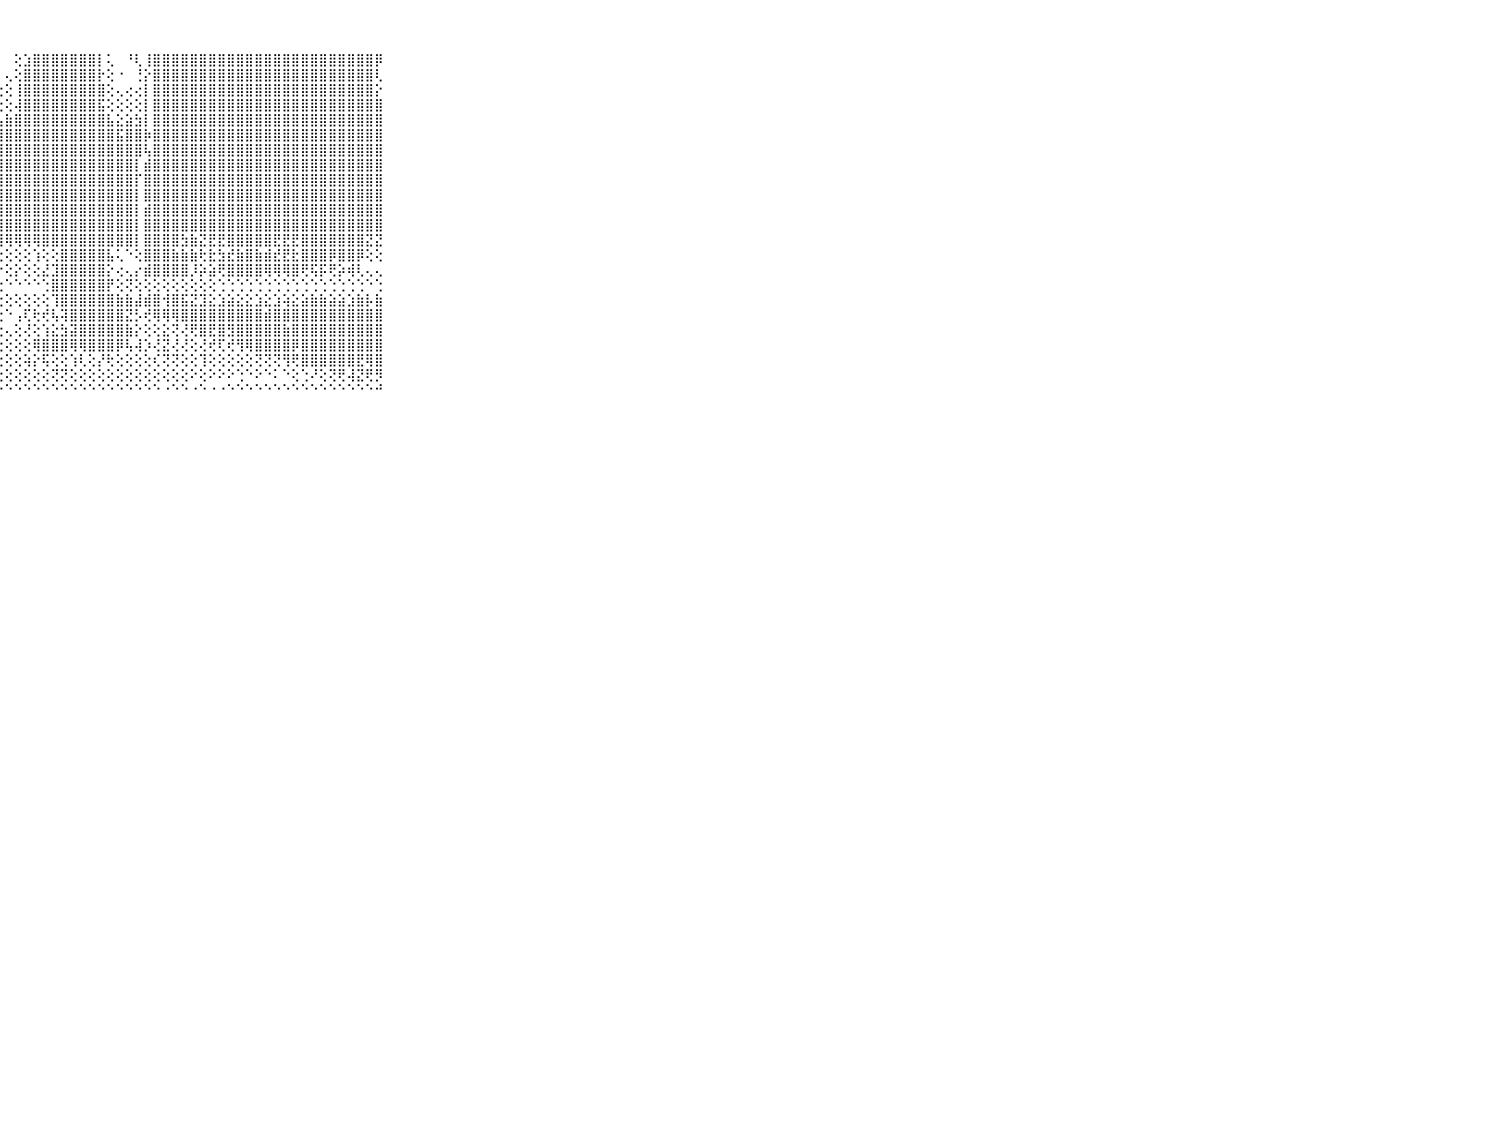

⠀⠀⠀⠀⠀⠀⠀⠀⠀⠀⠀⢸⣿⣿⣿⣿⣿⣿⣿⣿⣿⡿⢕⠅⠕⠀⠀⠁⠀⢕⣱⣿⣿⣿⣿⣿⣿⣿⡇⢅⠀⠘⢇⢸⣿⣿⣿⣿⣿⣿⣿⣿⣿⣿⣿⣿⣿⣿⣿⣿⣿⣿⣿⣿⣿⣿⣿⣿⡿⠀⠀⠀⠀⠀⠀⠀⠀⠀⠀⠀⠀
⠀⠀⠀⠀⠀⠀⠀⠀⠀⠀⠀⢸⣿⣿⣿⣿⣿⣿⣿⣿⣿⢇⢅⠄⢀⠀⢀⠀⢄⢕⣿⣿⣿⣿⣿⣿⣿⣿⡗⢕⠐⠀⢘⡕⣿⣿⣿⣿⣿⣿⣿⣿⣿⣿⣿⣿⣿⣿⣿⣿⣿⣿⣿⣿⣿⣿⣿⣿⢇⠀⠀⠀⠀⠀⠀⠀⠀⠀⠀⠀⠀
⠀⠀⠀⠀⠀⠀⠀⠀⠀⠀⠀⢸⣿⣿⣿⣿⣿⣿⣿⣿⣿⢕⢕⢕⢕⢕⢕⢕⢕⢸⣿⣿⣿⣿⣿⣿⣿⣿⣿⢕⢄⢔⢔⡇⣿⣿⣿⣿⣿⣿⣿⣿⣿⣿⣿⣿⣿⣿⣿⣿⣿⣿⣿⣿⣿⣿⣿⣿⡕⠀⠀⠀⠀⠀⠀⠀⠀⠀⠀⠀⠀
⠀⠀⠀⠀⠀⠀⠀⠀⠀⠀⠀⢸⣿⣿⣿⣿⣿⣿⣿⣿⣿⣗⣵⢕⢕⢕⢕⢕⢕⢼⣿⣿⣿⣿⣿⣿⣿⣿⣯⢕⢕⢕⢕⡇⣿⣿⣿⣿⣿⣿⣿⣿⣿⣿⣿⣿⣿⣿⣿⣿⣿⣿⣿⣿⣿⣿⣿⣿⣿⠀⠀⠀⠀⠀⠀⠀⠀⠀⠀⠀⠀
⠀⠀⠀⠀⠀⠀⠀⠀⠀⠀⠀⢸⣿⣿⣿⣿⣿⣿⣿⣿⣿⣿⣿⣿⣿⣿⣾⣧⣷⣿⣿⣿⣿⣿⣿⣿⣿⣿⣿⣧⣕⣵⣳⡇⣿⣿⣿⣿⣿⣿⣿⣿⣿⣿⣿⣿⣿⣿⣿⣿⣿⣿⣿⣿⣿⣿⣿⣿⣿⠀⠀⠀⠀⠀⠀⠀⠀⠀⠀⠀⠀
⠀⠀⠀⠀⠀⠀⠀⠀⠀⠀⠀⢸⣿⣿⣿⣿⣿⣿⣿⣿⣿⣿⣿⣿⣿⣿⣿⣿⣿⣿⣿⣿⣿⣿⣿⣿⣿⣿⣿⣿⣯⣿⣿⡷⣿⣿⣿⣿⣿⣿⣿⣿⣿⣿⣿⣿⣿⣿⣿⣿⣿⣿⣿⣿⣿⣿⣿⣿⣿⠀⠀⠀⠀⠀⠀⠀⠀⠀⠀⠀⠀
⠀⠀⠀⠀⠀⠀⠀⠀⠀⠀⠀⢸⣿⣿⣿⣿⣿⣿⣿⣿⣿⣿⣿⣿⣿⣿⣿⣿⣿⣿⣿⣿⣿⣿⣿⣿⣿⣿⣿⣿⣿⣿⣿⢧⣿⣿⣿⣿⣿⣿⣿⣿⣿⣿⣿⣿⣿⣿⣿⣿⣿⣿⣿⣿⣿⣿⣿⣿⣿⠀⠀⠀⠀⠀⠀⠀⠀⠀⠀⠀⠀
⠀⠀⠀⠀⠀⠀⠀⠀⠀⠀⠀⢸⣿⣿⣿⣿⣿⣿⣿⣿⣿⣿⣿⣿⣿⣿⣿⣿⣿⣿⣿⣿⣿⣿⣿⣿⣿⣿⣿⣿⣿⣿⡇⣾⣿⣿⣿⣿⣿⣿⣿⣿⣿⣿⣿⣿⣿⣿⣿⣿⣿⣿⣿⣿⣿⣿⣿⣿⣿⠀⠀⠀⠀⠀⠀⠀⠀⠀⠀⠀⠀
⠀⠀⠀⠀⠀⠀⠀⠀⠀⠀⠀⢸⣿⣿⣿⣿⣿⣿⣿⣿⣿⣿⣿⣿⣿⣿⣿⣿⣿⣿⣿⣿⣿⣿⣿⣿⣿⣿⣿⣿⣿⣿⡏⣿⣿⣿⣿⣿⣿⣿⣿⣿⣿⣿⣿⣿⣿⣿⣿⣿⣿⣿⣿⣿⣿⣿⣿⣿⣿⠀⠀⠀⠀⠀⠀⠀⠀⠀⠀⠀⠀
⠀⠀⠀⠀⠀⠀⠀⠀⠀⠀⠀⢸⣿⣿⣿⣿⣿⣿⣿⣿⣿⣿⣿⣿⣿⣿⣿⣿⣿⣿⣿⣿⣿⣿⣿⣿⣿⣿⣿⣿⣿⣿⡇⣿⣿⣿⣿⣿⣿⣿⣿⣿⣿⣿⣿⣿⣿⣿⣿⣿⣿⣿⣿⣿⣿⣿⣿⣿⣿⠀⠀⠀⠀⠀⠀⠀⠀⠀⠀⠀⠀
⠀⠀⠀⠀⠀⠀⠀⠀⠀⠀⠀⢸⣿⣿⣿⣿⣿⣿⣿⣿⣿⣿⣿⣿⣿⣿⣿⣿⣿⣿⣿⣿⣿⣿⣿⣿⣿⣿⣿⣿⣿⣿⡇⣾⣿⣿⣿⣿⣿⣿⣿⣿⣿⣿⣿⣿⣿⣿⣿⣿⣿⣿⣿⣿⣿⣿⣿⣿⣿⠀⠀⠀⠀⠀⠀⠀⠀⠀⠀⠀⠀
⠀⠀⠀⠀⠀⠀⠀⠀⠀⠀⠀⢸⣿⣿⣿⣿⣿⣿⣿⣿⣿⣿⣿⣿⣿⣿⣿⣿⣿⣿⣿⣿⣿⣿⣿⣿⣿⣿⣿⣿⣿⣿⡇⣿⣿⣿⣿⣿⣿⣿⣿⣿⣿⣿⣿⣿⣿⣿⣿⣿⣿⣿⣿⣿⣿⣿⣿⣿⣿⠀⠀⠀⠀⠀⠀⠀⠀⠀⠀⠀⠀
⠀⠀⠀⠀⠀⠀⠀⠀⠀⠀⠀⢸⣿⣿⣿⣿⣿⣿⣿⣿⣿⣿⡿⢿⢿⢟⢻⢿⢿⢿⢿⢿⣿⣿⣿⣿⣿⣿⣿⣿⣿⣿⡇⣿⣿⣿⣿⣳⣷⣝⣟⣟⣿⣿⣿⣿⣿⣟⣟⣟⣿⣿⣿⣿⣿⣿⣿⣝⣝⠀⠀⠀⠀⠀⠀⠀⠀⠀⠀⠀⠀
⠀⠀⠀⠀⠀⠀⠀⠀⠀⠀⠀⢸⣿⣿⣿⣿⡿⣿⣿⣿⡟⢝⢕⢕⢕⢕⢕⢕⢕⢕⢕⢱⢕⢕⣿⣿⣿⣿⣿⣧⢅⠑⢕⣿⣿⣿⣷⣷⣷⢗⣗⣳⣞⣷⣿⣷⣾⣞⣟⣗⣿⣿⣿⡿⣿⣿⡿⢕⢕⠀⠀⠀⠀⠀⠀⠀⠀⠀⠀⠀⠀
⠀⠀⠀⠀⠀⠀⠀⠀⠀⠀⠀⢸⣿⣿⣿⣷⢵⣾⣿⢏⢕⢔⢅⢕⢕⢕⣕⡕⢕⡕⢕⢕⣜⣹⣿⣿⣿⣿⣿⡕⢔⢄⡔⣾⣿⣿⣿⣿⡸⡵⣵⢟⣿⣿⣿⣿⢿⢿⢿⣿⢟⢯⡯⢟⡵⢾⢇⢄⢄⠀⠀⠀⠀⠀⠀⠀⠀⠀⠀⠀⠀
⠀⠀⠀⠀⠀⠀⠀⠀⠀⠀⠀⠈⢑⢘⢑⢑⠘⢟⢑⠑⠑⠑⠑⠑⠘⠙⠑⢑⠑⠑⠑⠑⢑⣿⣿⣿⣿⣿⣿⡟⢕⢝⢕⢕⢕⢕⢕⢕⢕⢕⢕⢑⢑⢑⢑⢑⢑⢑⢑⢑⢑⢑⢑⢑⢑⢑⢑⠑⢑⠀⠀⠀⠀⠀⠀⠀⠀⠀⠀⠀⠀
⠀⠀⠀⠀⠀⠀⠀⠀⠀⠀⠀⠀⢕⢕⢕⢕⢕⢕⢕⢕⢕⢕⢕⢕⢕⢕⢕⢕⢕⢕⢕⢕⢕⢹⣿⣿⣿⣿⣿⣿⣷⣷⣼⣾⣿⢺⣿⣯⣝⣹⣕⣱⣵⣕⣕⣱⣕⣱⢵⣕⣵⣷⣷⣵⣵⣱⣷⡧⣷⠀⠀⠀⠀⠀⠀⠀⠀⠀⠀⠀⠀
⠀⠀⠀⠀⠀⠀⠀⠀⠀⠀⠀⠀⢕⢕⢕⢕⢕⢕⢕⢕⢕⢕⢕⢕⢕⢕⢕⢕⠑⢠⢏⢗⢞⢧⢽⣿⣿⣿⣿⣿⣿⣝⡣⢞⢿⢿⢿⣿⣿⣿⣿⣿⣿⣿⣿⣿⣾⣿⣿⣿⣿⣿⣿⣿⣿⣿⣿⣿⣿⠀⠀⠀⠀⠀⠀⠀⠀⠀⠀⠀⠀
⠀⠀⠀⠀⠀⠀⠀⠀⠀⠀⠀⠀⢕⢕⢱⣱⢕⢜⢕⢕⢕⢕⢕⢕⢕⢜⢕⢑⢄⢕⢜⢕⢱⣕⣳⣽⣿⣿⣿⣿⣿⣷⡕⢕⢕⣕⢝⢜⢟⣿⣟⣿⣻⣿⣿⣿⣿⣿⣷⣿⣿⣿⣿⣿⣿⣿⣿⣿⣿⠀⠀⠀⠀⠀⠀⠀⠀⠀⠀⠀⠀
⠀⠀⠀⠀⠀⠀⠀⠀⠀⠀⠀⢀⢕⢕⢕⢕⢕⢕⢕⢕⢕⢕⢕⢕⢕⢕⢜⢕⢕⢕⢕⢿⣿⣿⣿⢿⢿⣿⣿⣿⡿⢧⢼⡱⢜⣝⢜⢜⢕⢜⢞⢏⢞⢻⢿⣿⣿⣿⣿⡿⣿⣿⣿⣿⣿⣿⣿⣿⣿⠀⠀⠀⠀⠀⠀⠀⠀⠀⠀⠀⠀
⠀⠀⠀⠀⠀⠀⠀⠀⠀⠀⠀⢀⢕⢕⢕⢕⢕⢕⢕⢕⢕⡕⢕⢕⢕⢕⢕⢕⢕⢕⢵⡕⢯⢕⢕⢱⢇⢕⡜⢗⢕⢕⢕⢕⢎⢝⢝⢕⢕⢹⢕⢕⢕⢕⢕⢝⢝⢝⢻⢟⣿⣿⣿⣿⣿⣿⣟⢿⣿⠀⠀⠀⠀⠀⠀⠀⠀⠀⠀⠀⠀
⠀⠀⠀⠀⠀⠀⠀⠀⠀⠀⠀⠀⢕⢕⢕⢕⢕⢕⢕⢕⢕⢕⢕⢕⢕⢕⢕⢕⢕⢕⢕⢕⢕⢝⢝⢕⢕⢕⢕⢕⢕⢕⢕⢕⢕⢕⢕⢕⠕⢕⠕⠕⠕⢑⠑⠕⠑⠅⠑⢕⢑⠜⢕⢝⢟⢼⣝⢟⡻⠀⠀⠀⠀⠀⠀⠀⠀⠀⠀⠀⠀
⠀⠀⠀⠀⠀⠀⠀⠀⠀⠀⠀⠀⠑⠑⠑⠑⠑⠑⠑⠑⠑⠑⠑⠑⠑⠑⠑⠑⠑⠑⠑⠑⠑⠑⠑⠑⠑⠑⠑⠑⠑⠑⠑⠑⠑⠐⠑⠑⠐⠑⠐⠐⠑⠑⠑⠑⠑⠑⠑⠑⠑⠑⠑⠑⠑⠑⠑⠑⠚⠀⠀⠀⠀⠀⠀⠀⠀⠀⠀⠀⠀